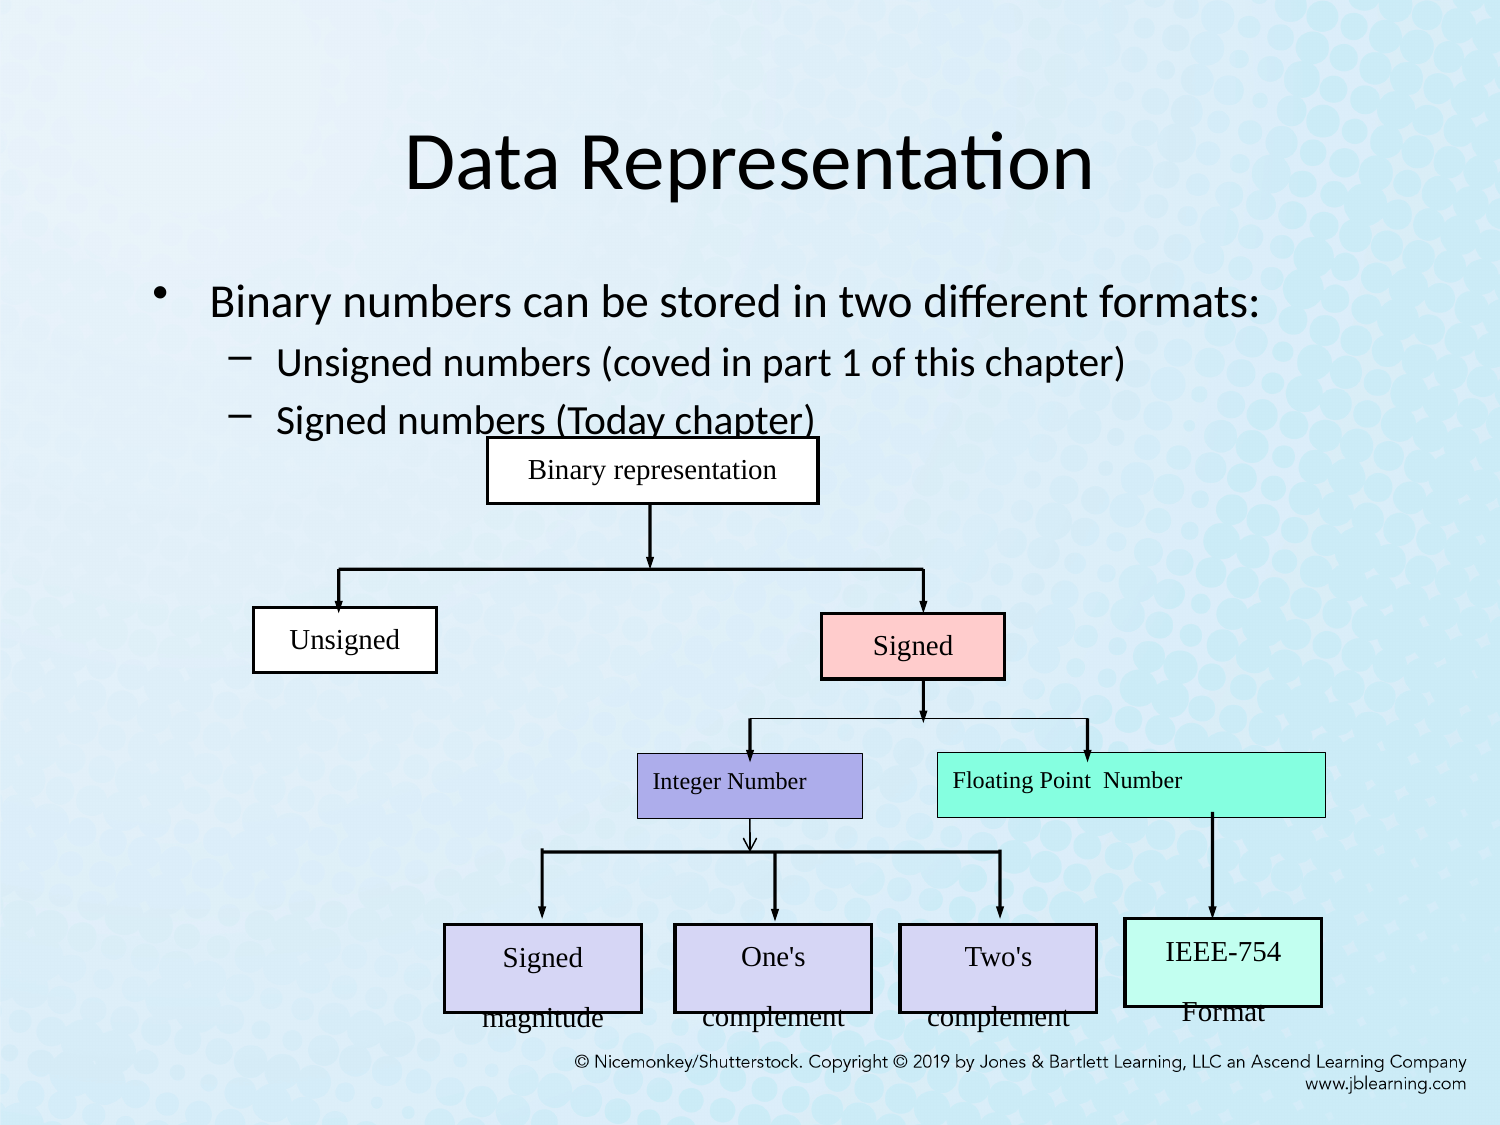

# Data Representation
Binary numbers can be stored in two different formats:
Unsigned numbers (coved in part 1 of this chapter)
Signed numbers (Today chapter)
Binary representation

Unsigned
Signed

Floating Point  Number
Integer Number

IEEE-754 Format
One's complement
Two's complement
Signed magnitude